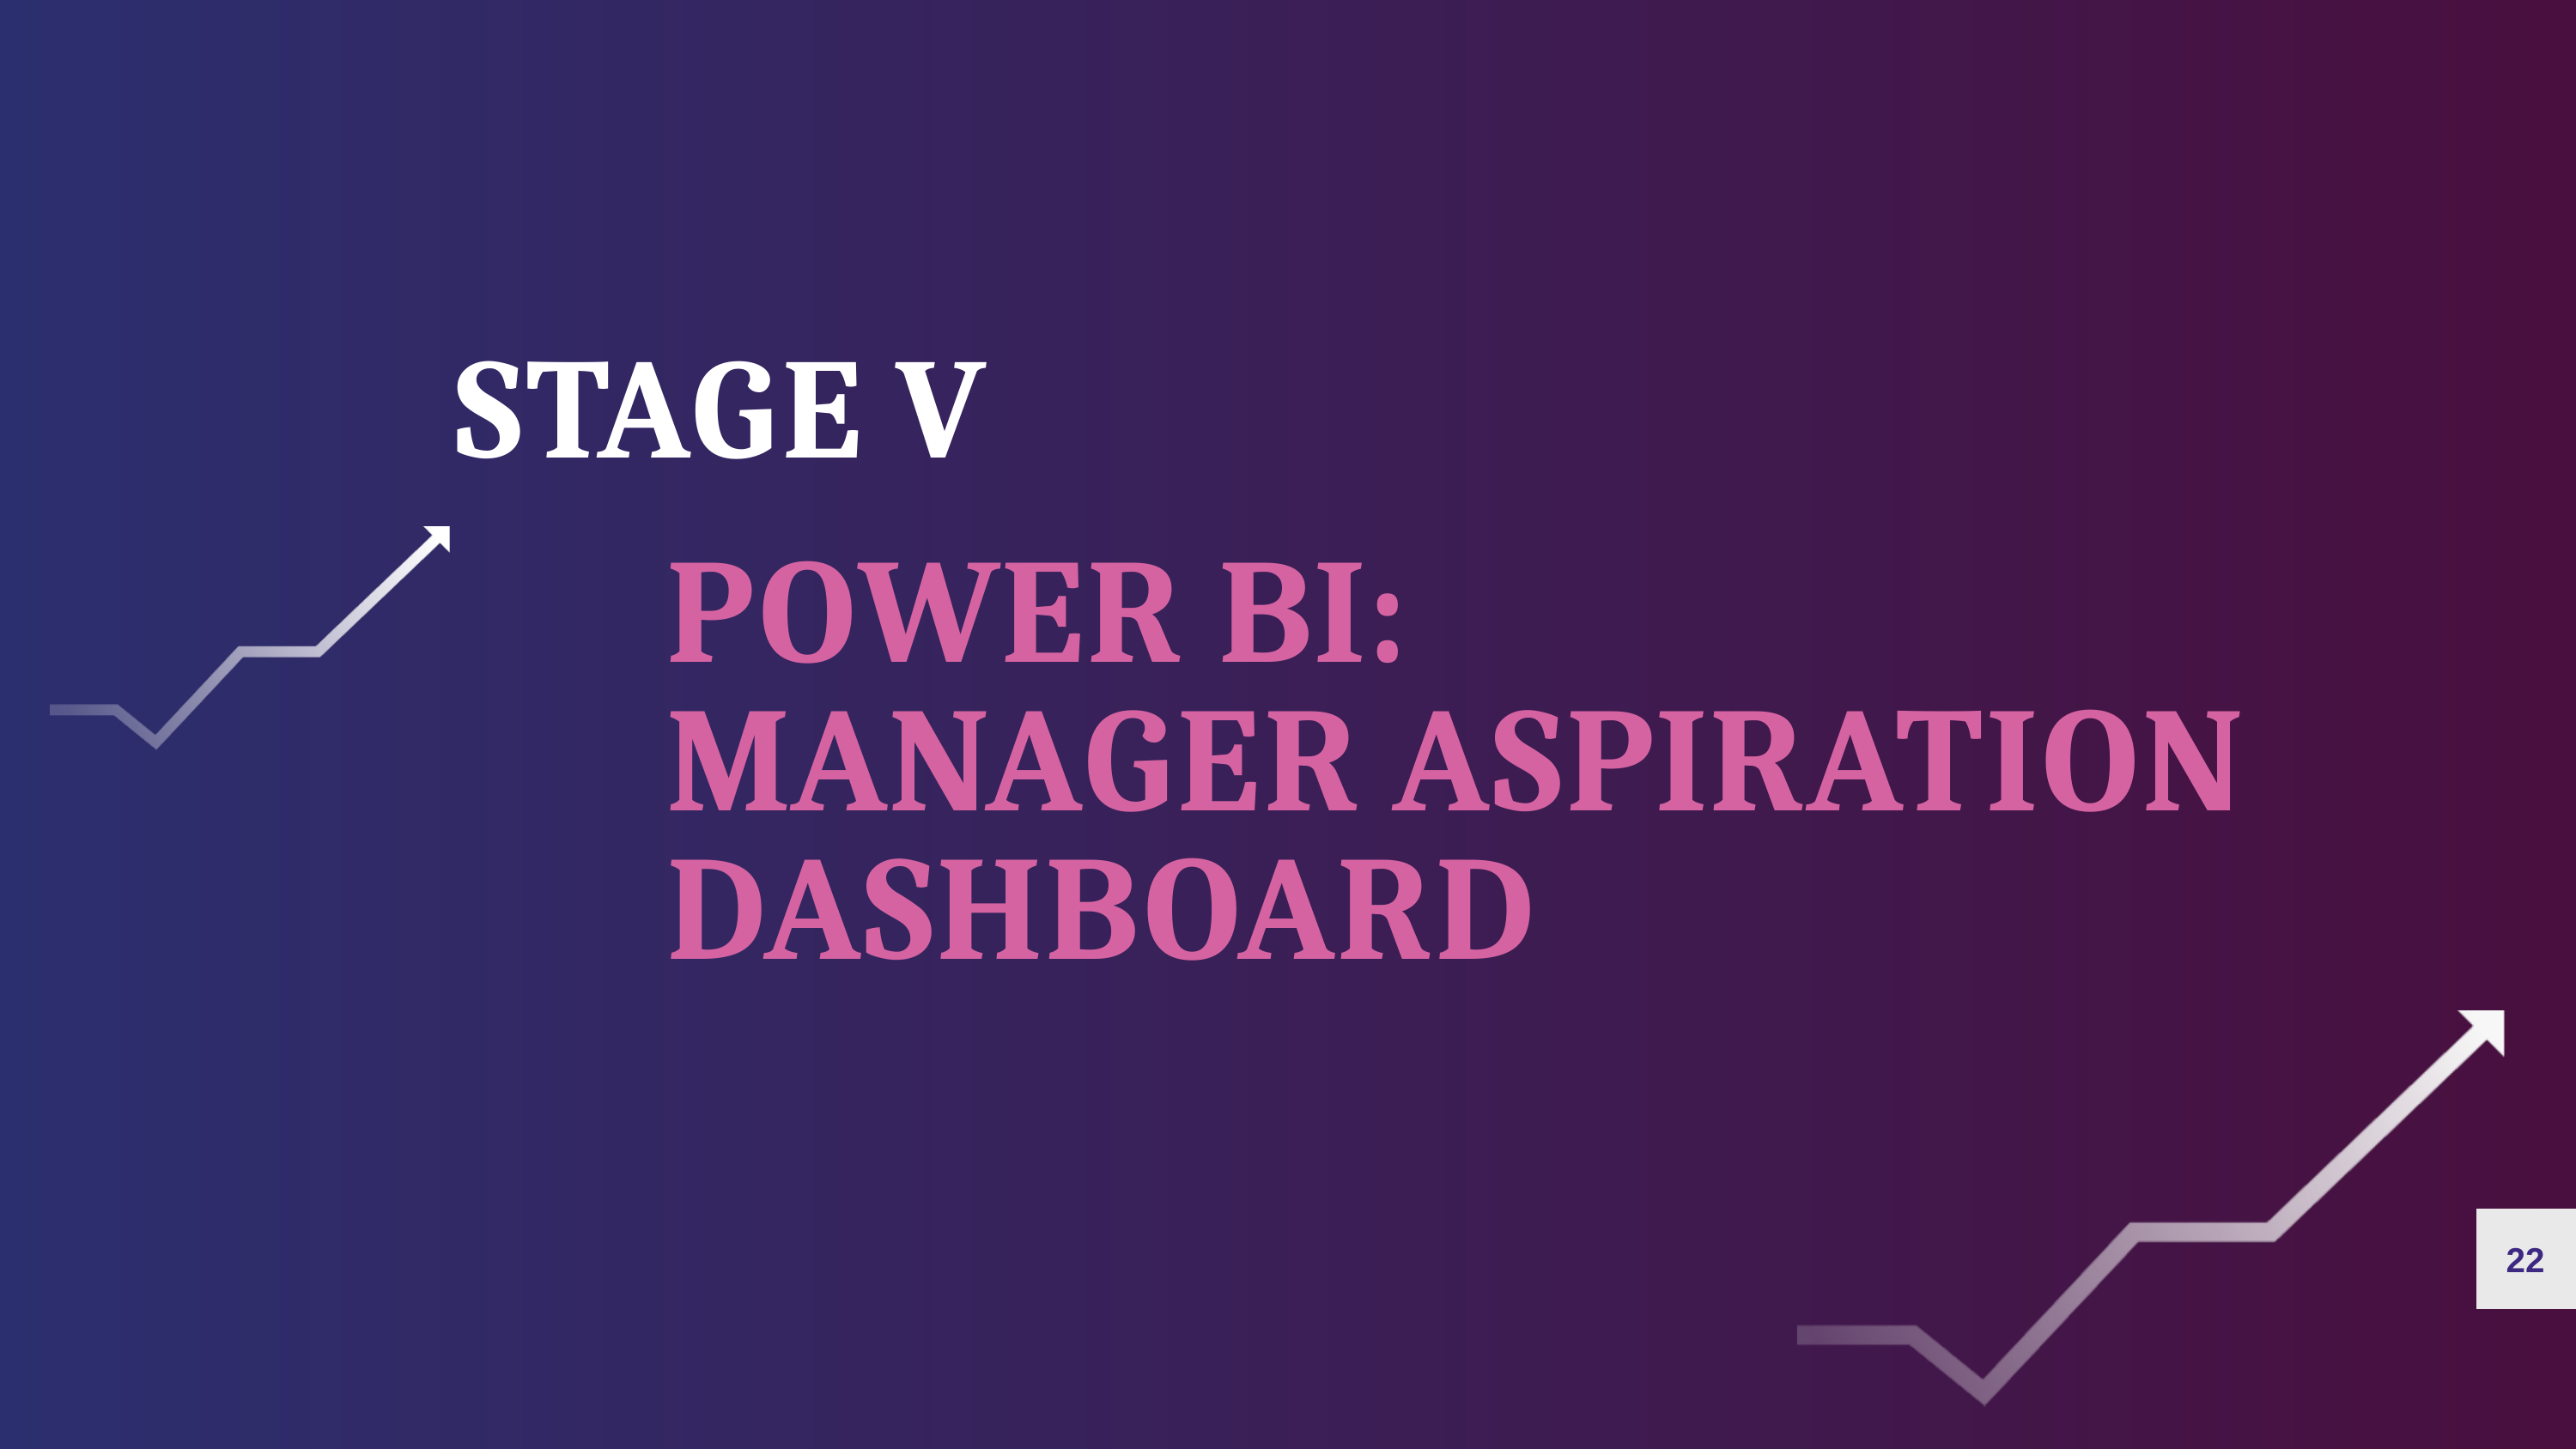

STAGE V

POWER BI:
MANAGER ASPIRATION DASHBOARD

22